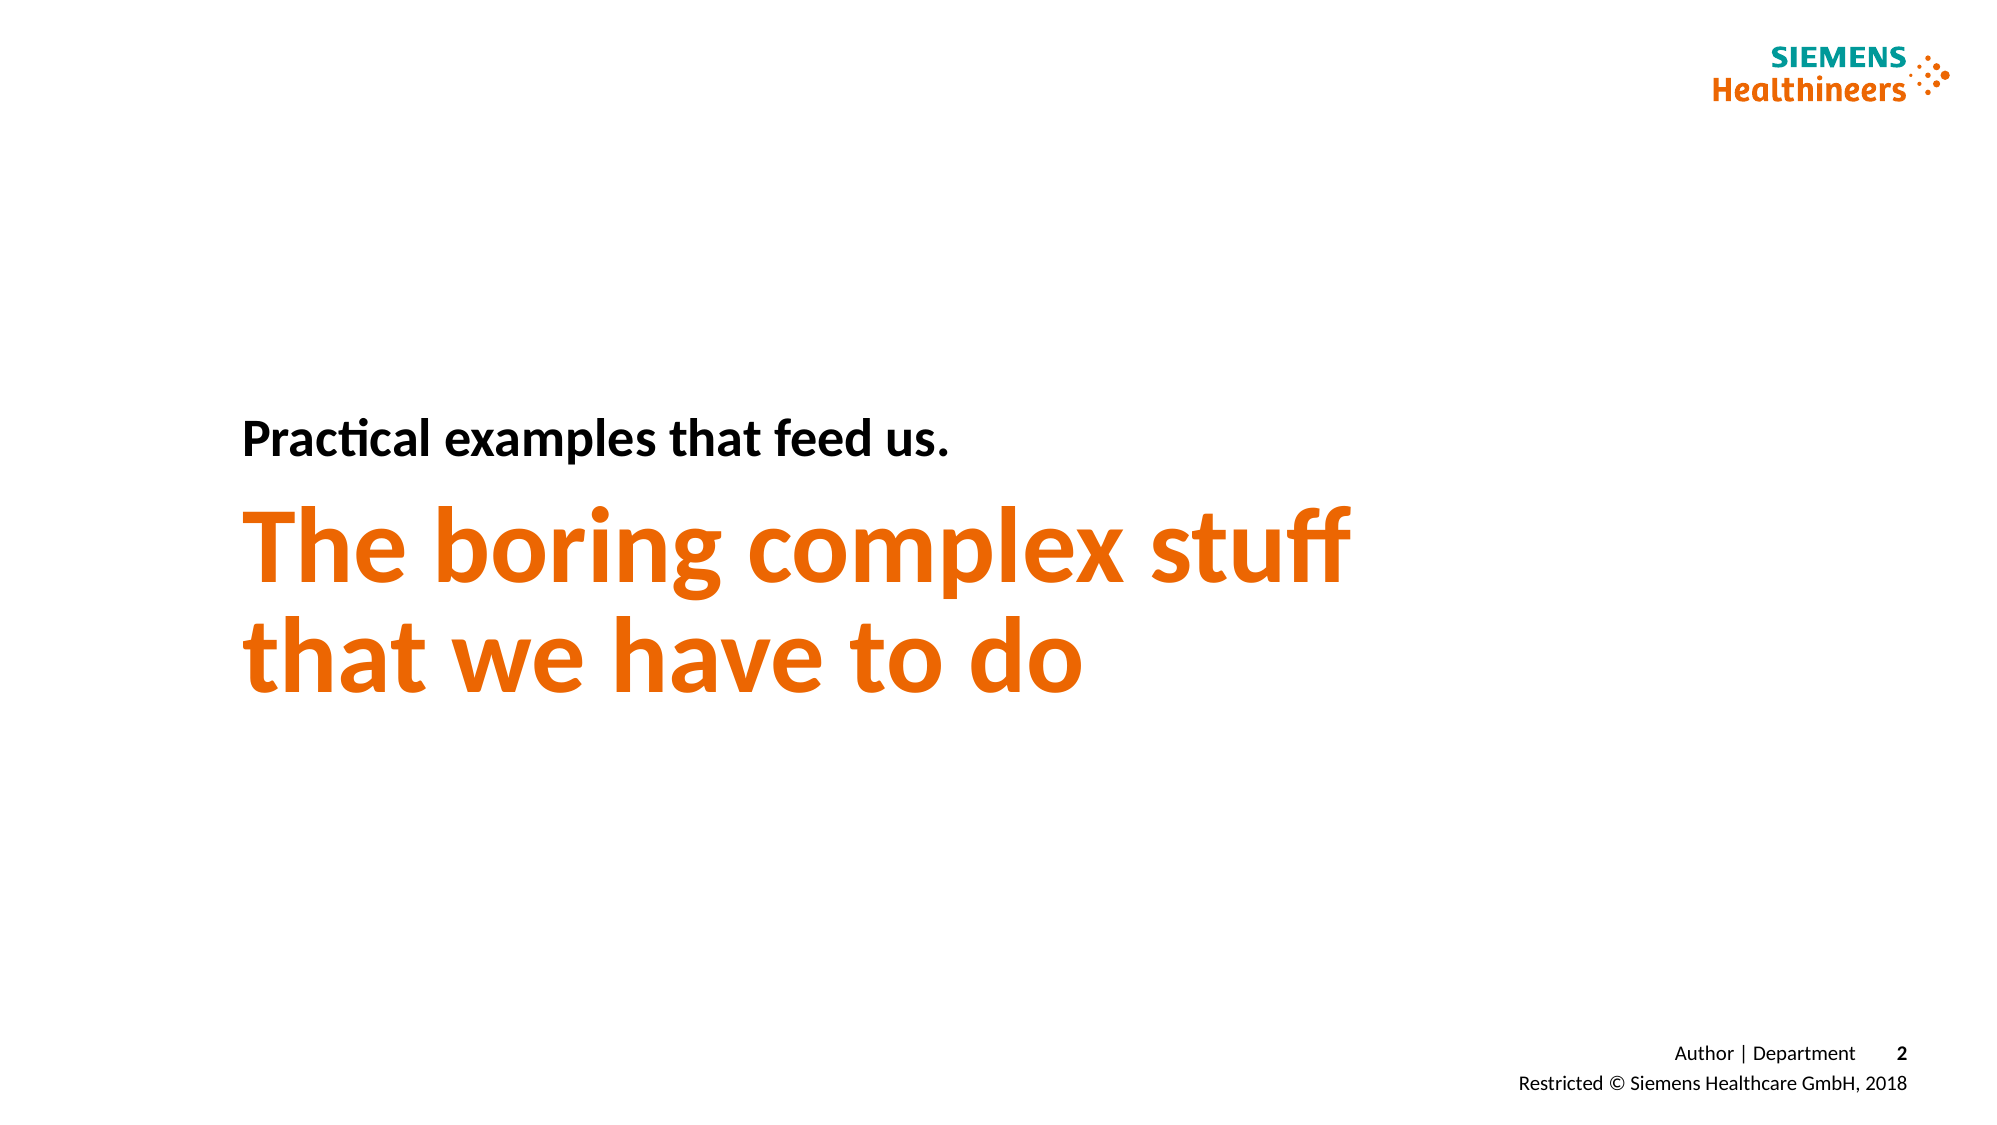

# Practical examples that feed us.
The boring complex stuff that we have to do
Author | Department